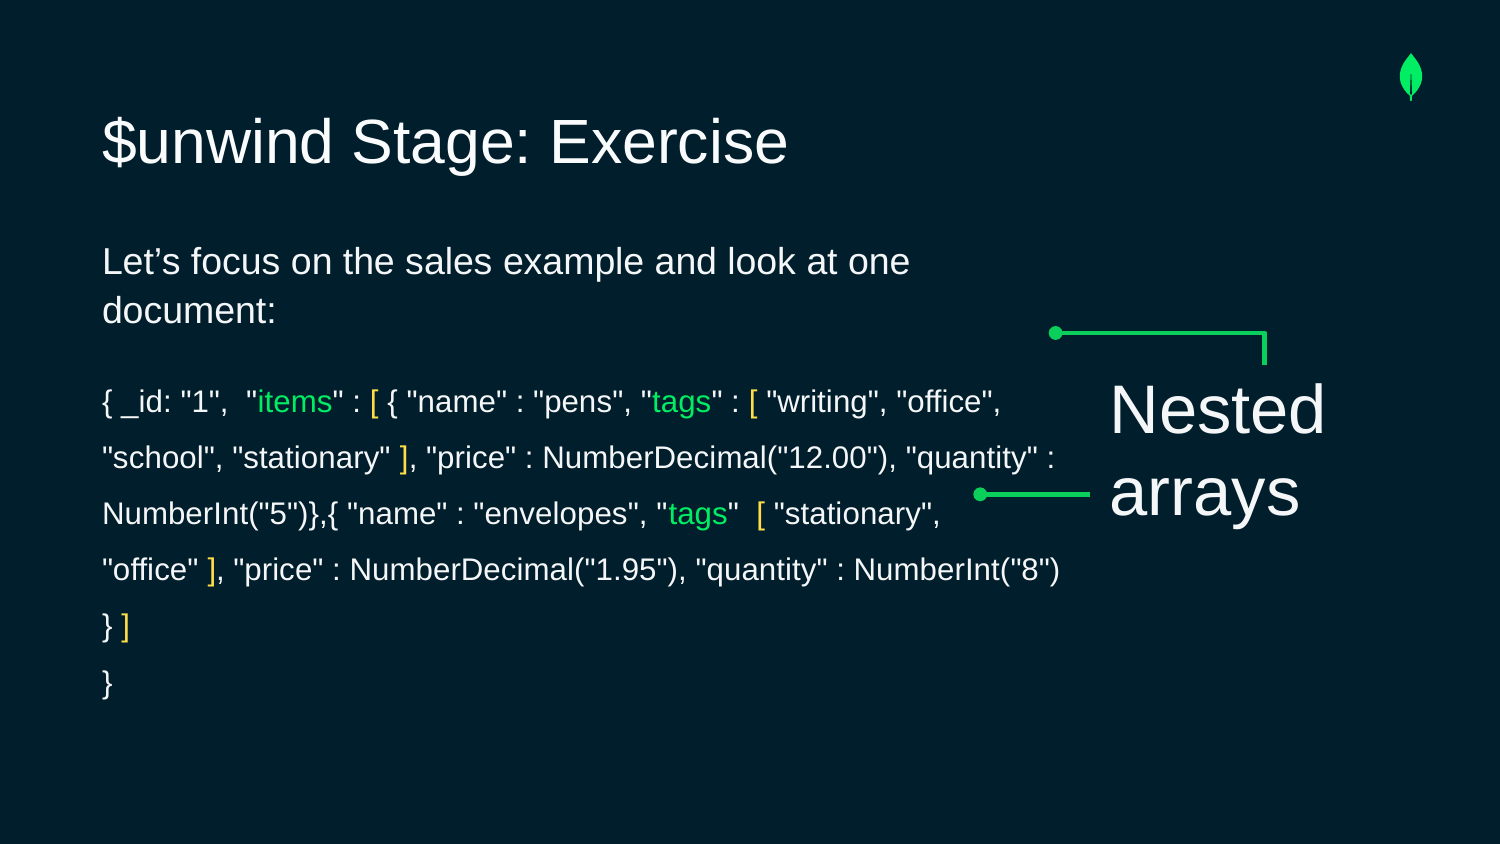

# $unwind Stage: Exercise

Let’s focus on the sales example and look at one document:
{ _id: "1",  "items" : [ { "name" : "pens", "tags" : [ "writing", "office", "school", "stationary" ], "price" : NumberDecimal("12.00"), "quantity" : NumberInt("5")},{ "name" : "envelopes", "tags"  [ "stationary", "office" ], "price" : NumberDecimal("1.95"), "quantity" : NumberInt("8") } ]
}
Nested arrays